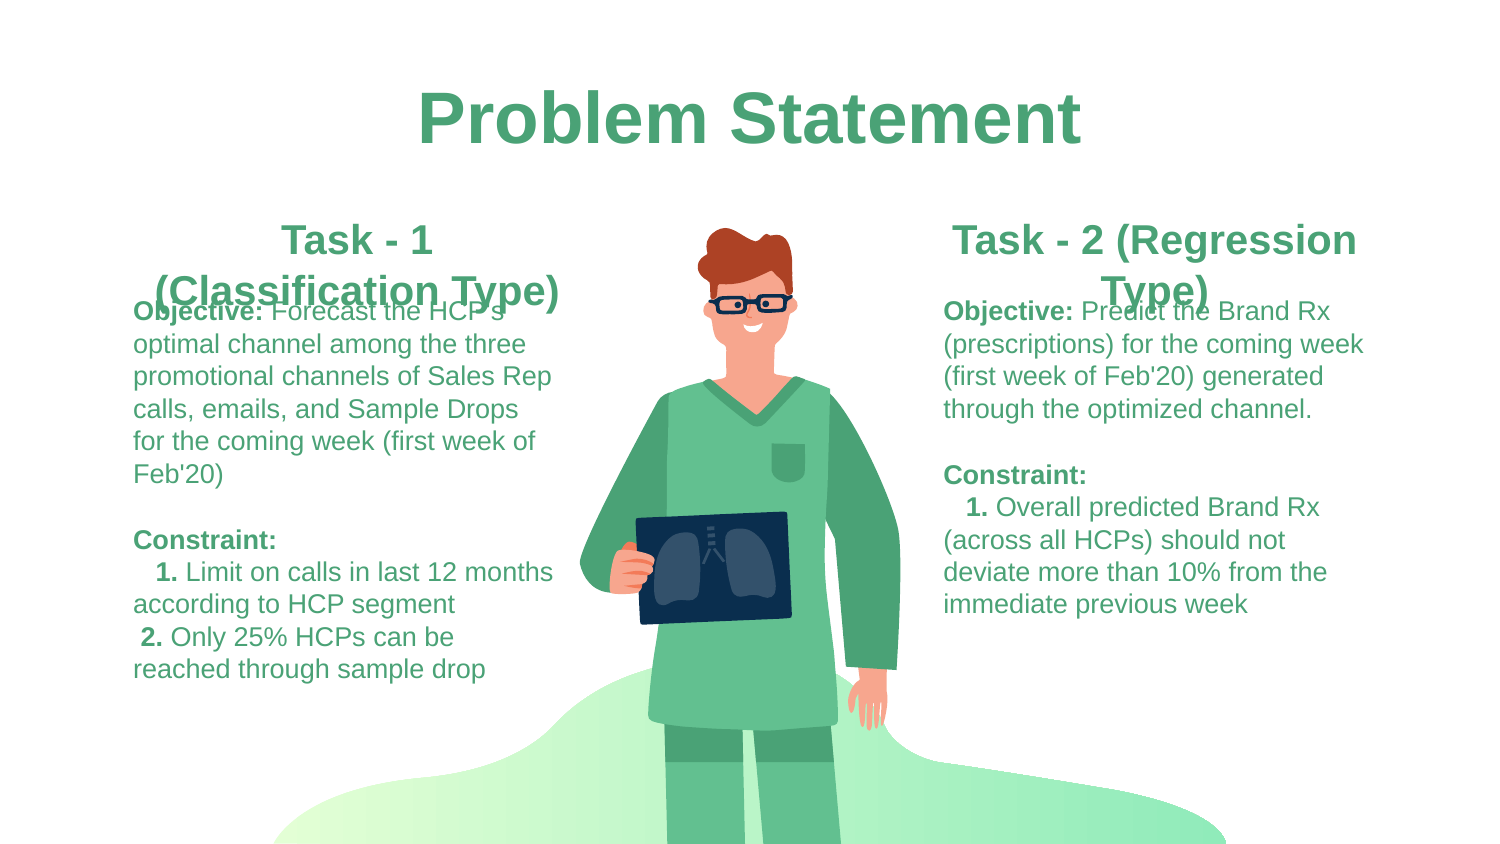

# Problem Statement
Task - 1 (Classification Type)
Task - 2 (Regression Type)

Objective: Forecast the HCP's optimal channel among the three promotional channels of Sales Rep calls, emails, and Sample Drops for the coming week (first week of Feb'20)
Constraint:                                         1. Limit on calls in last 12 months according to HCP segment               2. Only 25% HCPs can be reached through sample drop

Objective: Predict the Brand Rx (prescriptions) for the coming week (first week of Feb'20) generated through the optimized channel.
Constraint:                                         1. Overall predicted Brand Rx (across all HCPs) should not deviate more than 10% from the immediate previous week